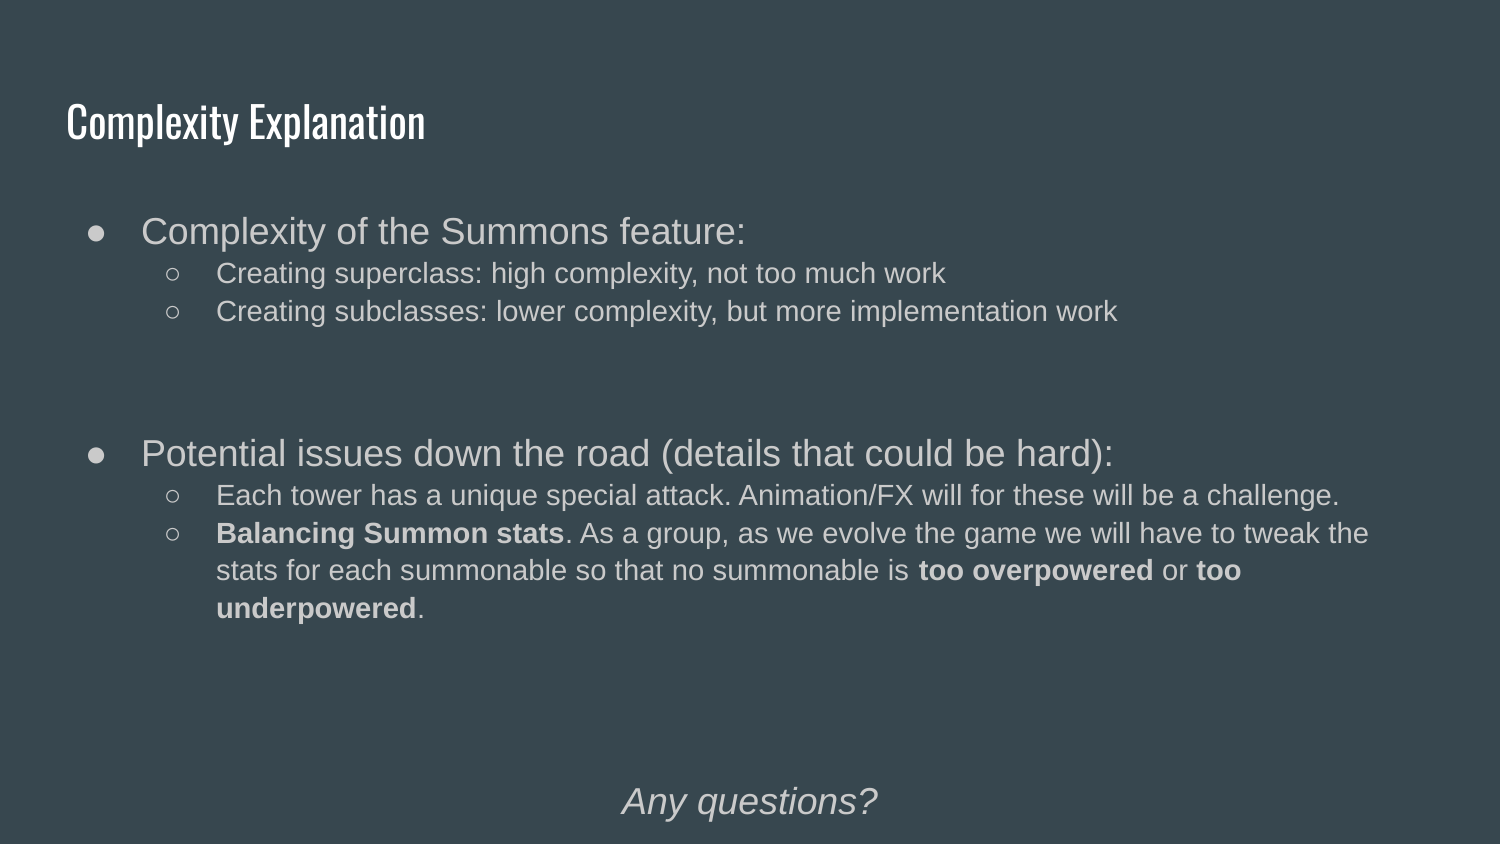

# Complexity Explanation
Complexity of the Summons feature:
Creating superclass: high complexity, not too much work
Creating subclasses: lower complexity, but more implementation work

Potential issues down the road (details that could be hard):
Each tower has a unique special attack. Animation/FX will for these will be a challenge.
Balancing Summon stats. As a group, as we evolve the game we will have to tweak the stats for each summonable so that no summonable is too overpowered or too underpowered.
Any questions?